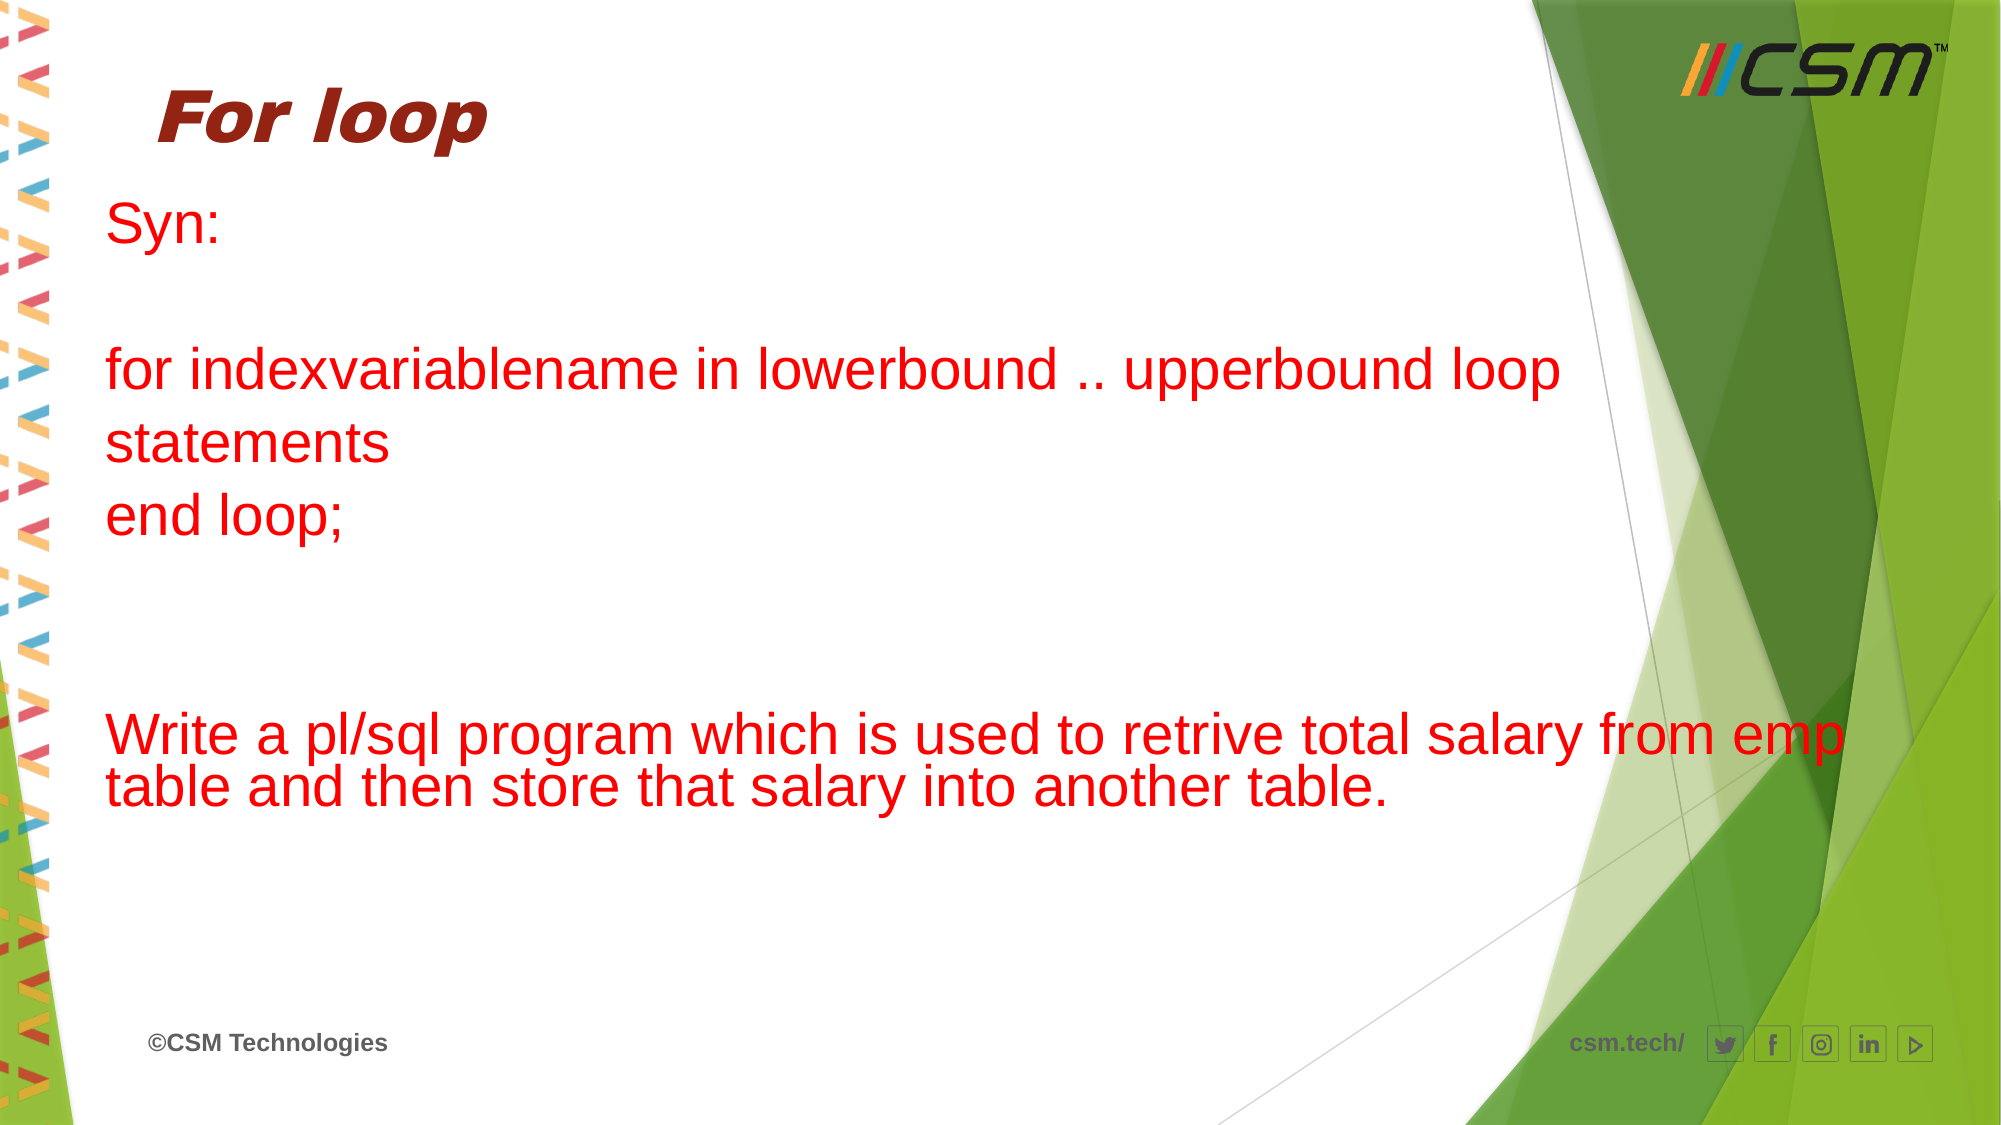

# For loop
Syn:

for indexvariablename in lowerbound .. upperbound loop
statements
end loop;

Write a pl/sql program which is used to retrive total salary from emp table and then store that salary into another table.